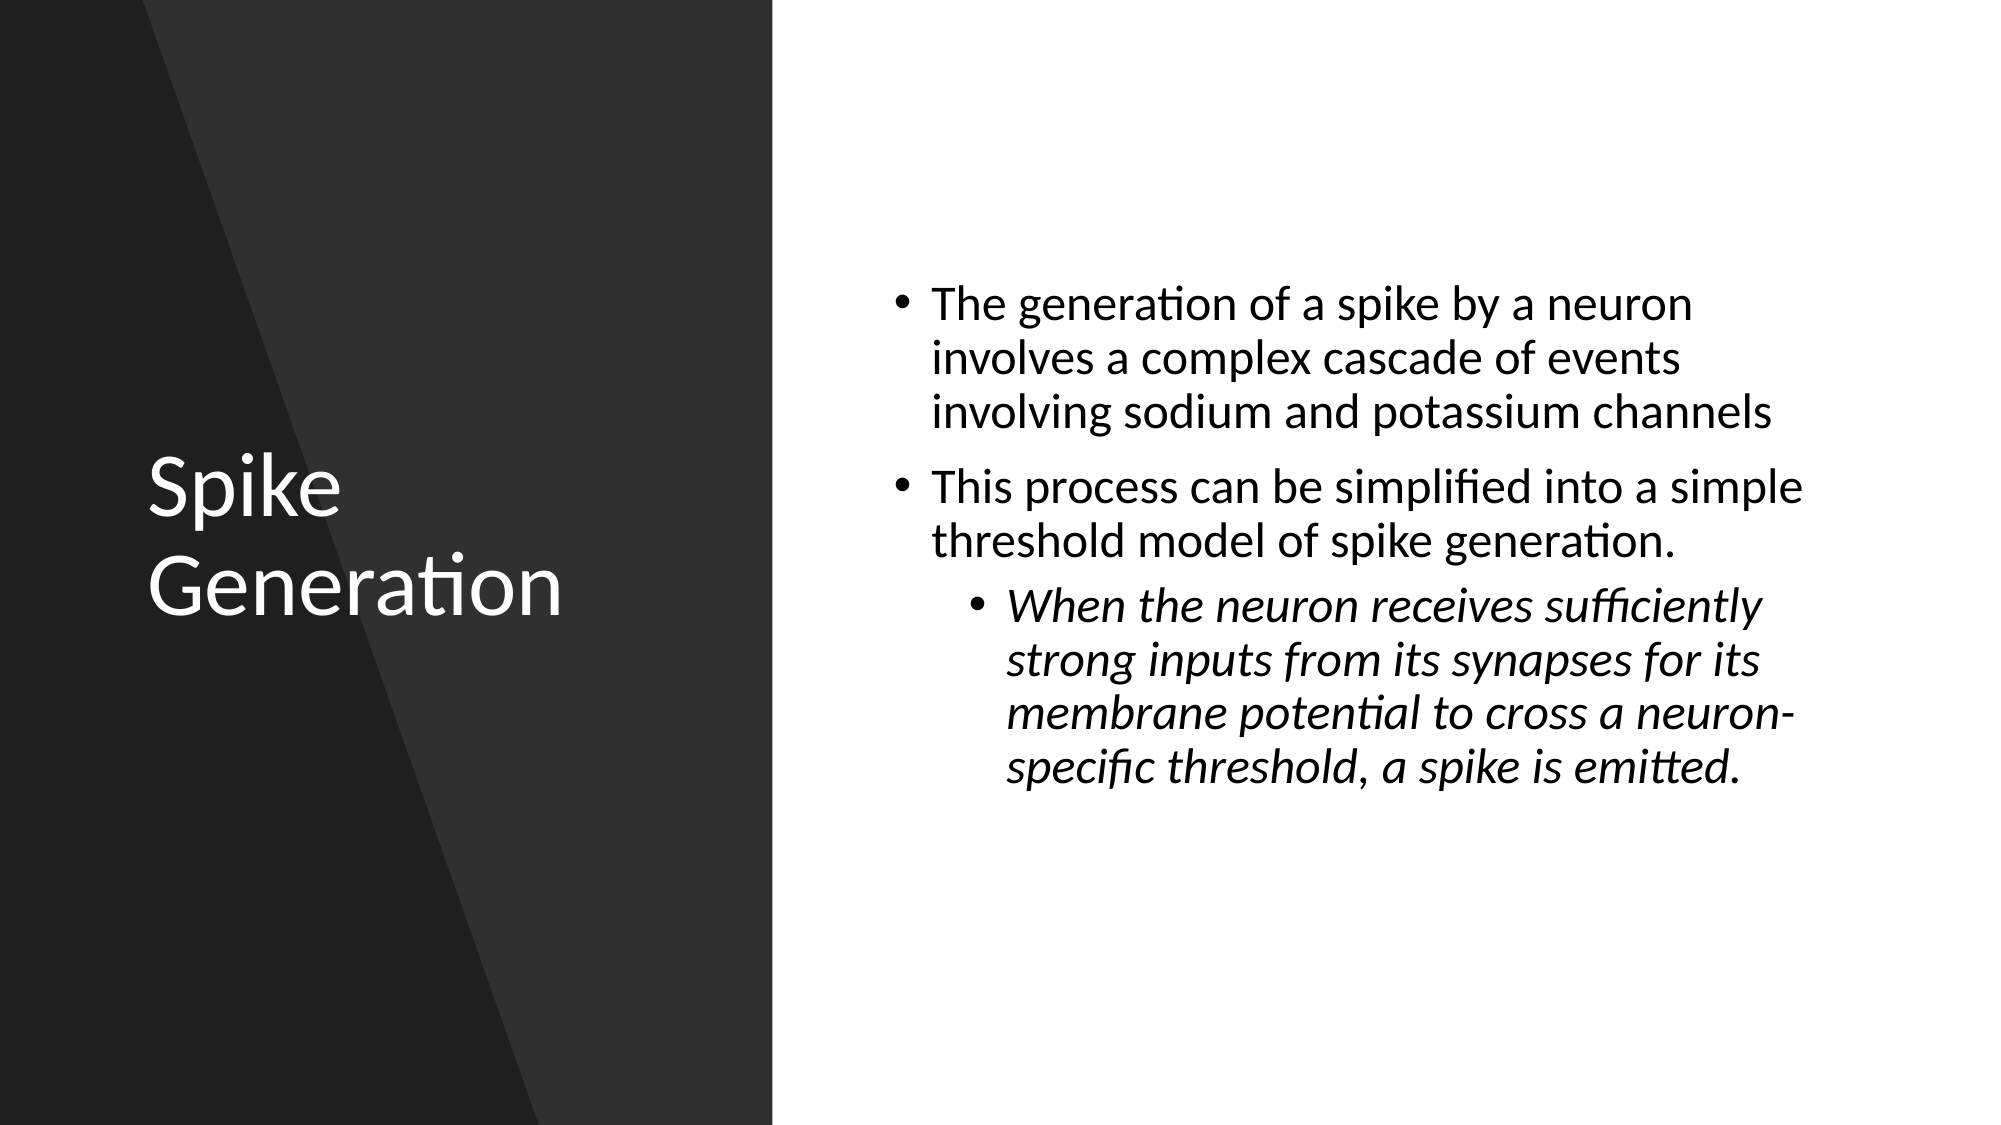

# Spike Generation
The generation of a spike by a neuron involves a complex cascade of events involving sodium and potassium channels
This process can be simplified into a simple threshold model of spike generation.
When the neuron receives sufficiently strong inputs from its synapses for its membrane potential to cross a neuron-specific threshold, a spike is emitted.